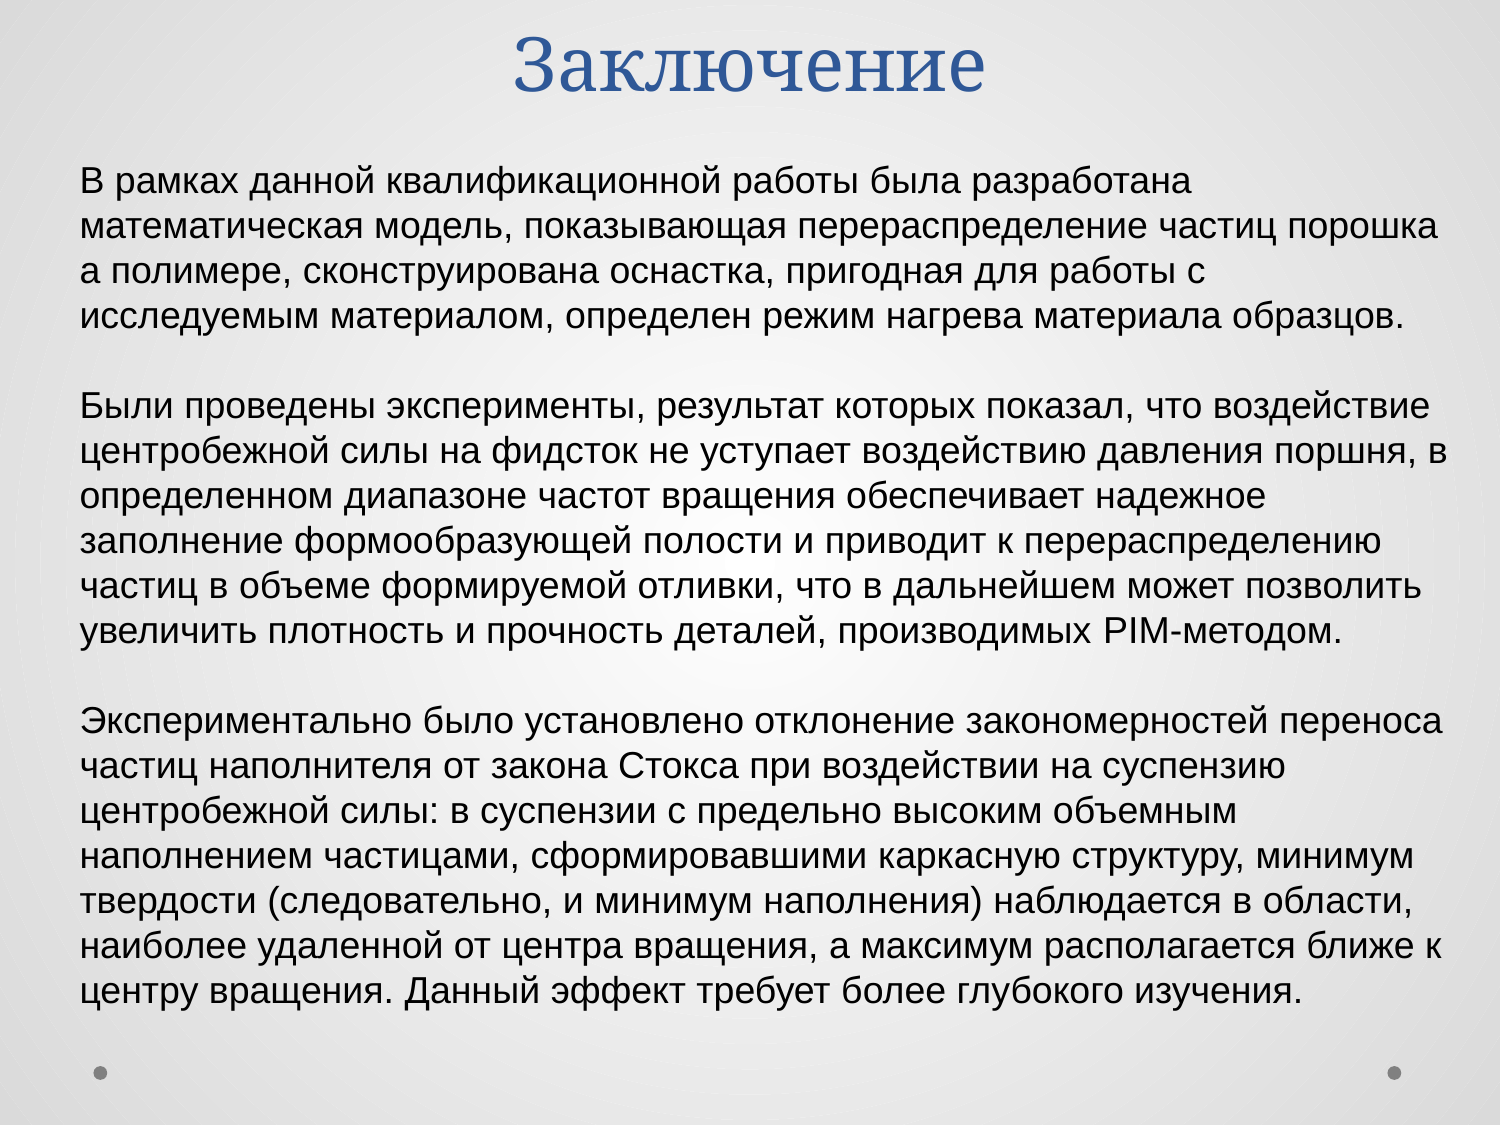

Заключение
В рамках данной квалификационной работы была разработана математическая модель, показывающая перераспределение частиц порошка а полимере, сконструирована оснастка, пригодная для работы с исследуемым материалом, определен режим нагрева материала образцов.

Были проведены эксперименты, результат которых показал, что воздействие центробежной силы на фидсток не уступает воздействию давления поршня, в определенном диапазоне частот вращения обеспечивает надежное заполнение формообразующей полости и приводит к перераспределению частиц в объеме формируемой отливки, что в дальнейшем может позволить увеличить плотность и прочность деталей, производимых PIM-методом.

Экспериментально было установлено отклонение закономерностей переноса частиц наполнителя от закона Стокса при воздействии на суспензию центробежной силы: в суспензии с предельно высоким объемным наполнением частицами, сформировавшими каркасную структуру, минимум твердости (следовательно, и минимум наполнения) наблюдается в области, наиболее удаленной от центра вращения, а максимум располагается ближе к центру вращения. Данный эффект требует более глубокого изучения.